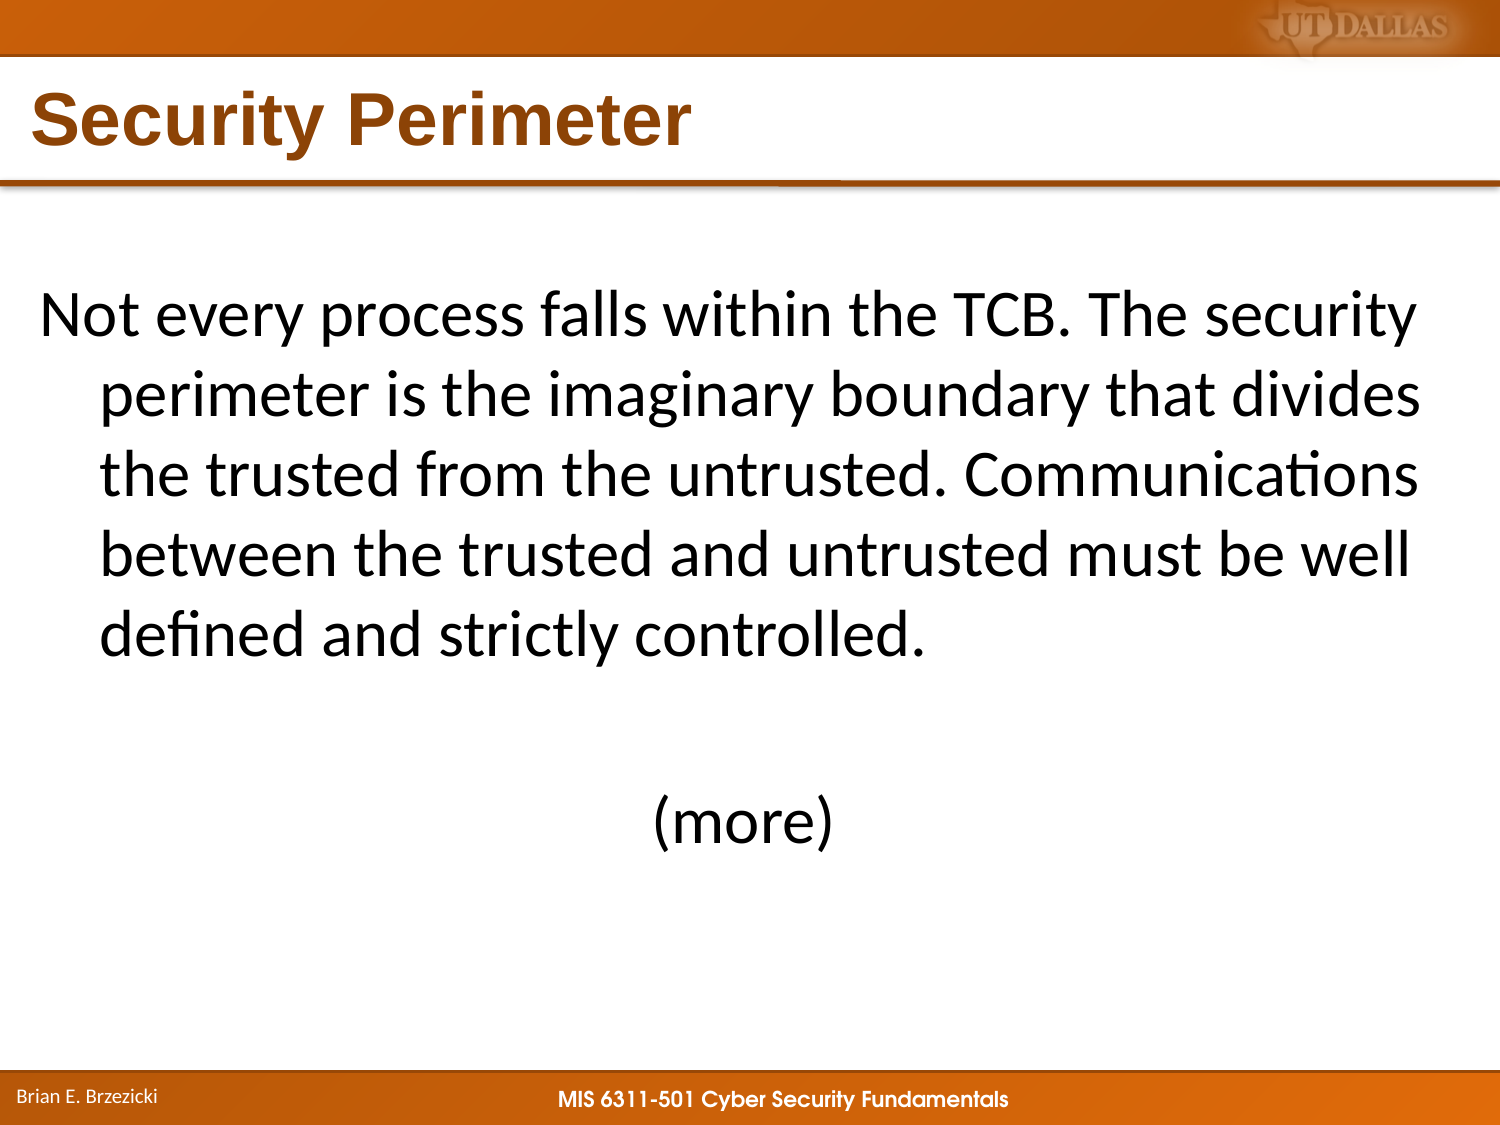

# Security Perimeter
Not every process falls within the TCB. The security perimeter is the imaginary boundary that divides the trusted from the untrusted. Communications between the trusted and untrusted must be well defined and strictly controlled.

(more)
Brian E. Brzezicki